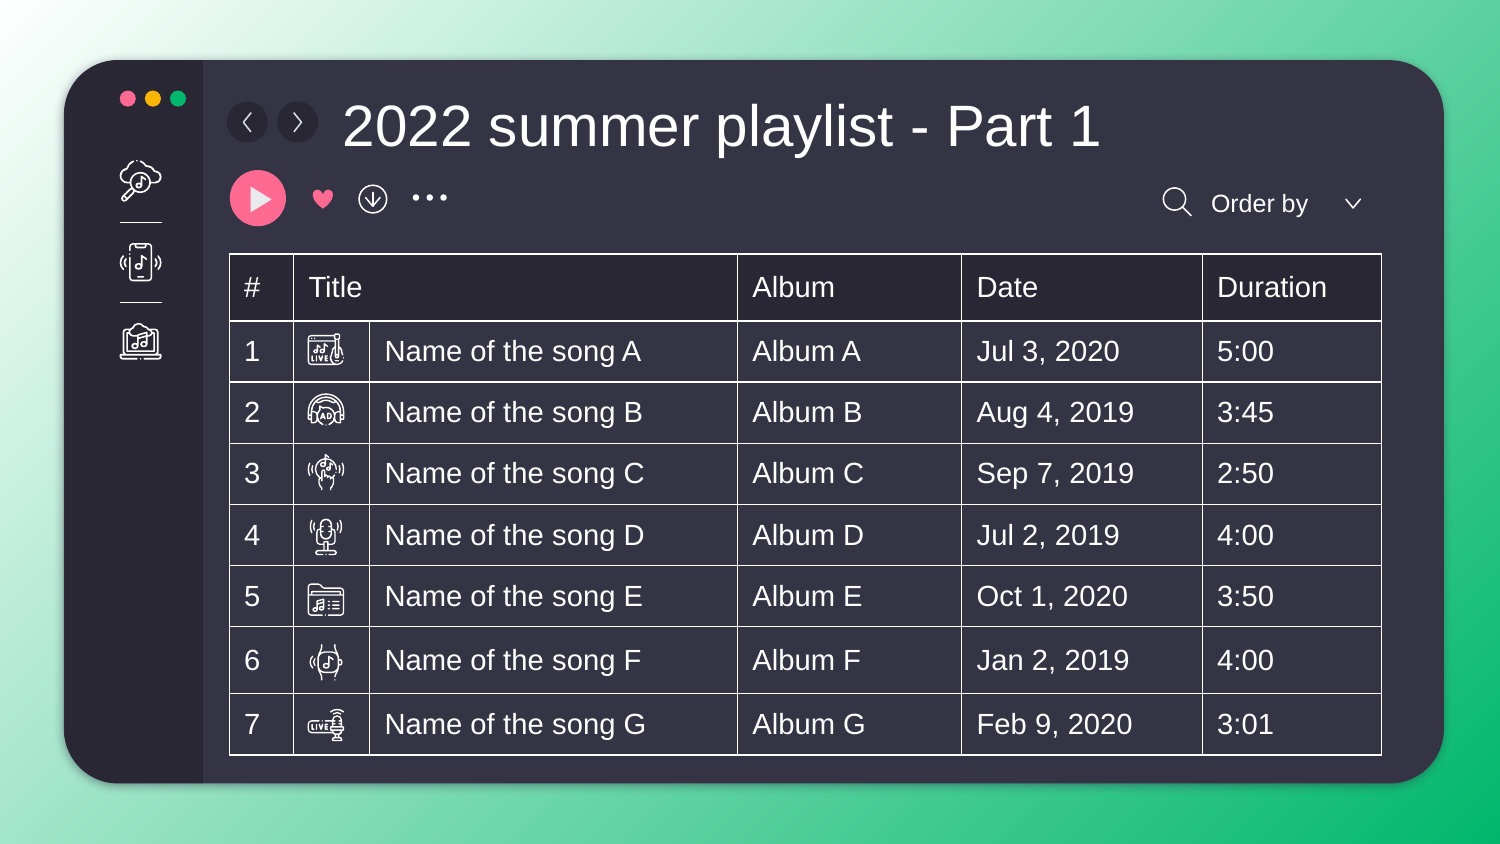

# 2022 summer playlist - Part 1

Order by

| # | Title |  | Album | Date | Duration |
| --- | --- | --- | --- | --- | --- |
| 1 |  | Name of the song A | Album A | Jul 3, 2020 | 5:00 |
| 2 |  | Name of the song B | Album B | Aug 4, 2019 | 3:45 |
| 3 |  | Name of the song C | Album C | Sep 7, 2019 | 2:50 |
| 4 |  | Name of the song D | Album D | Jul 2, 2019 | 4:00 |
| 5 |  | Name of the song E | Album E | Oct 1, 2020 | 3:50 |
| 6 |  | Name of the song F | Album F | Jan 2, 2019 | 4:00 |
| 7 |  | Name of the song G | Album G | Feb 9, 2020 | 3:01 |